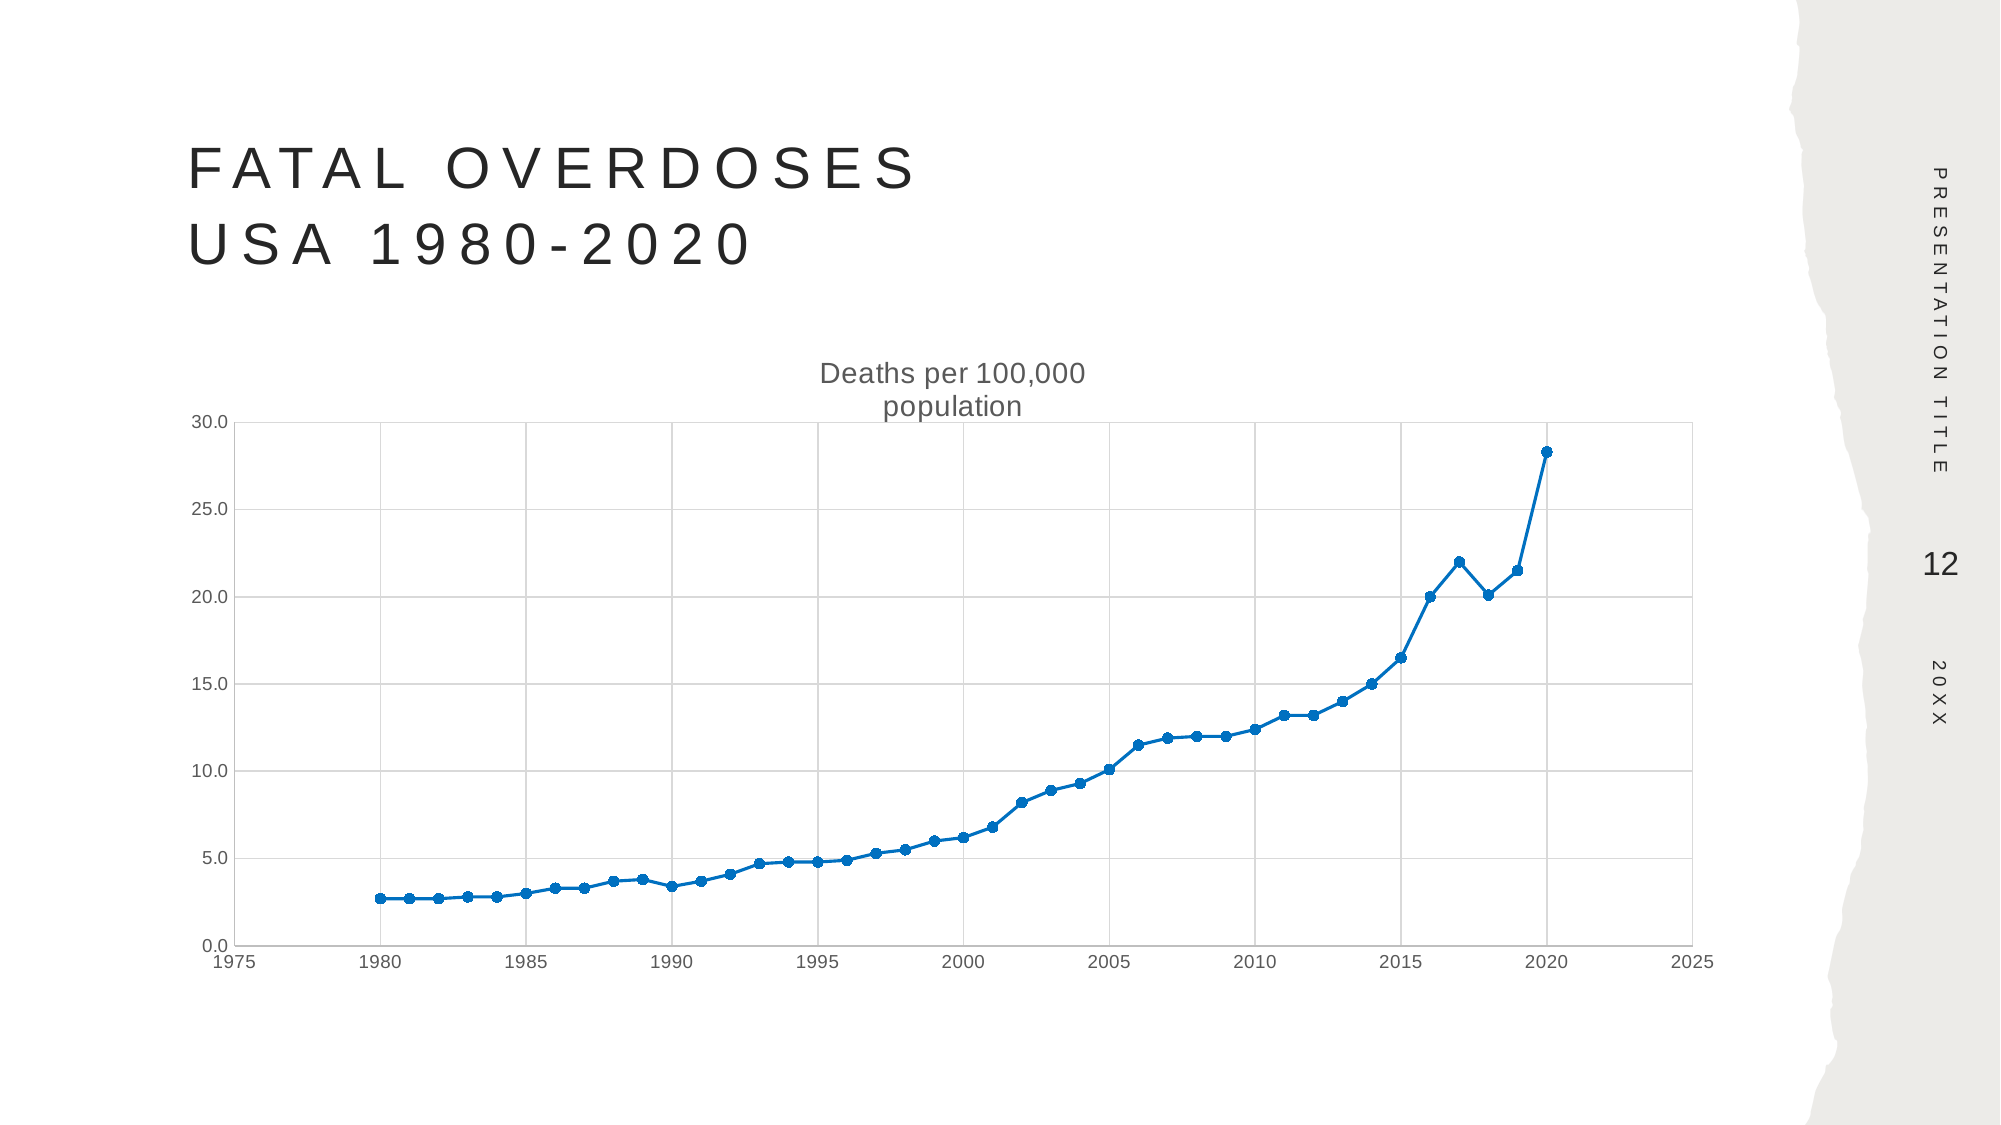

# Fatal overdoses USA 1980-2020
PRESENTATION TITLE

### Chart:

| Category | Deaths per 100,000
population |
|---|---|
12
20XX